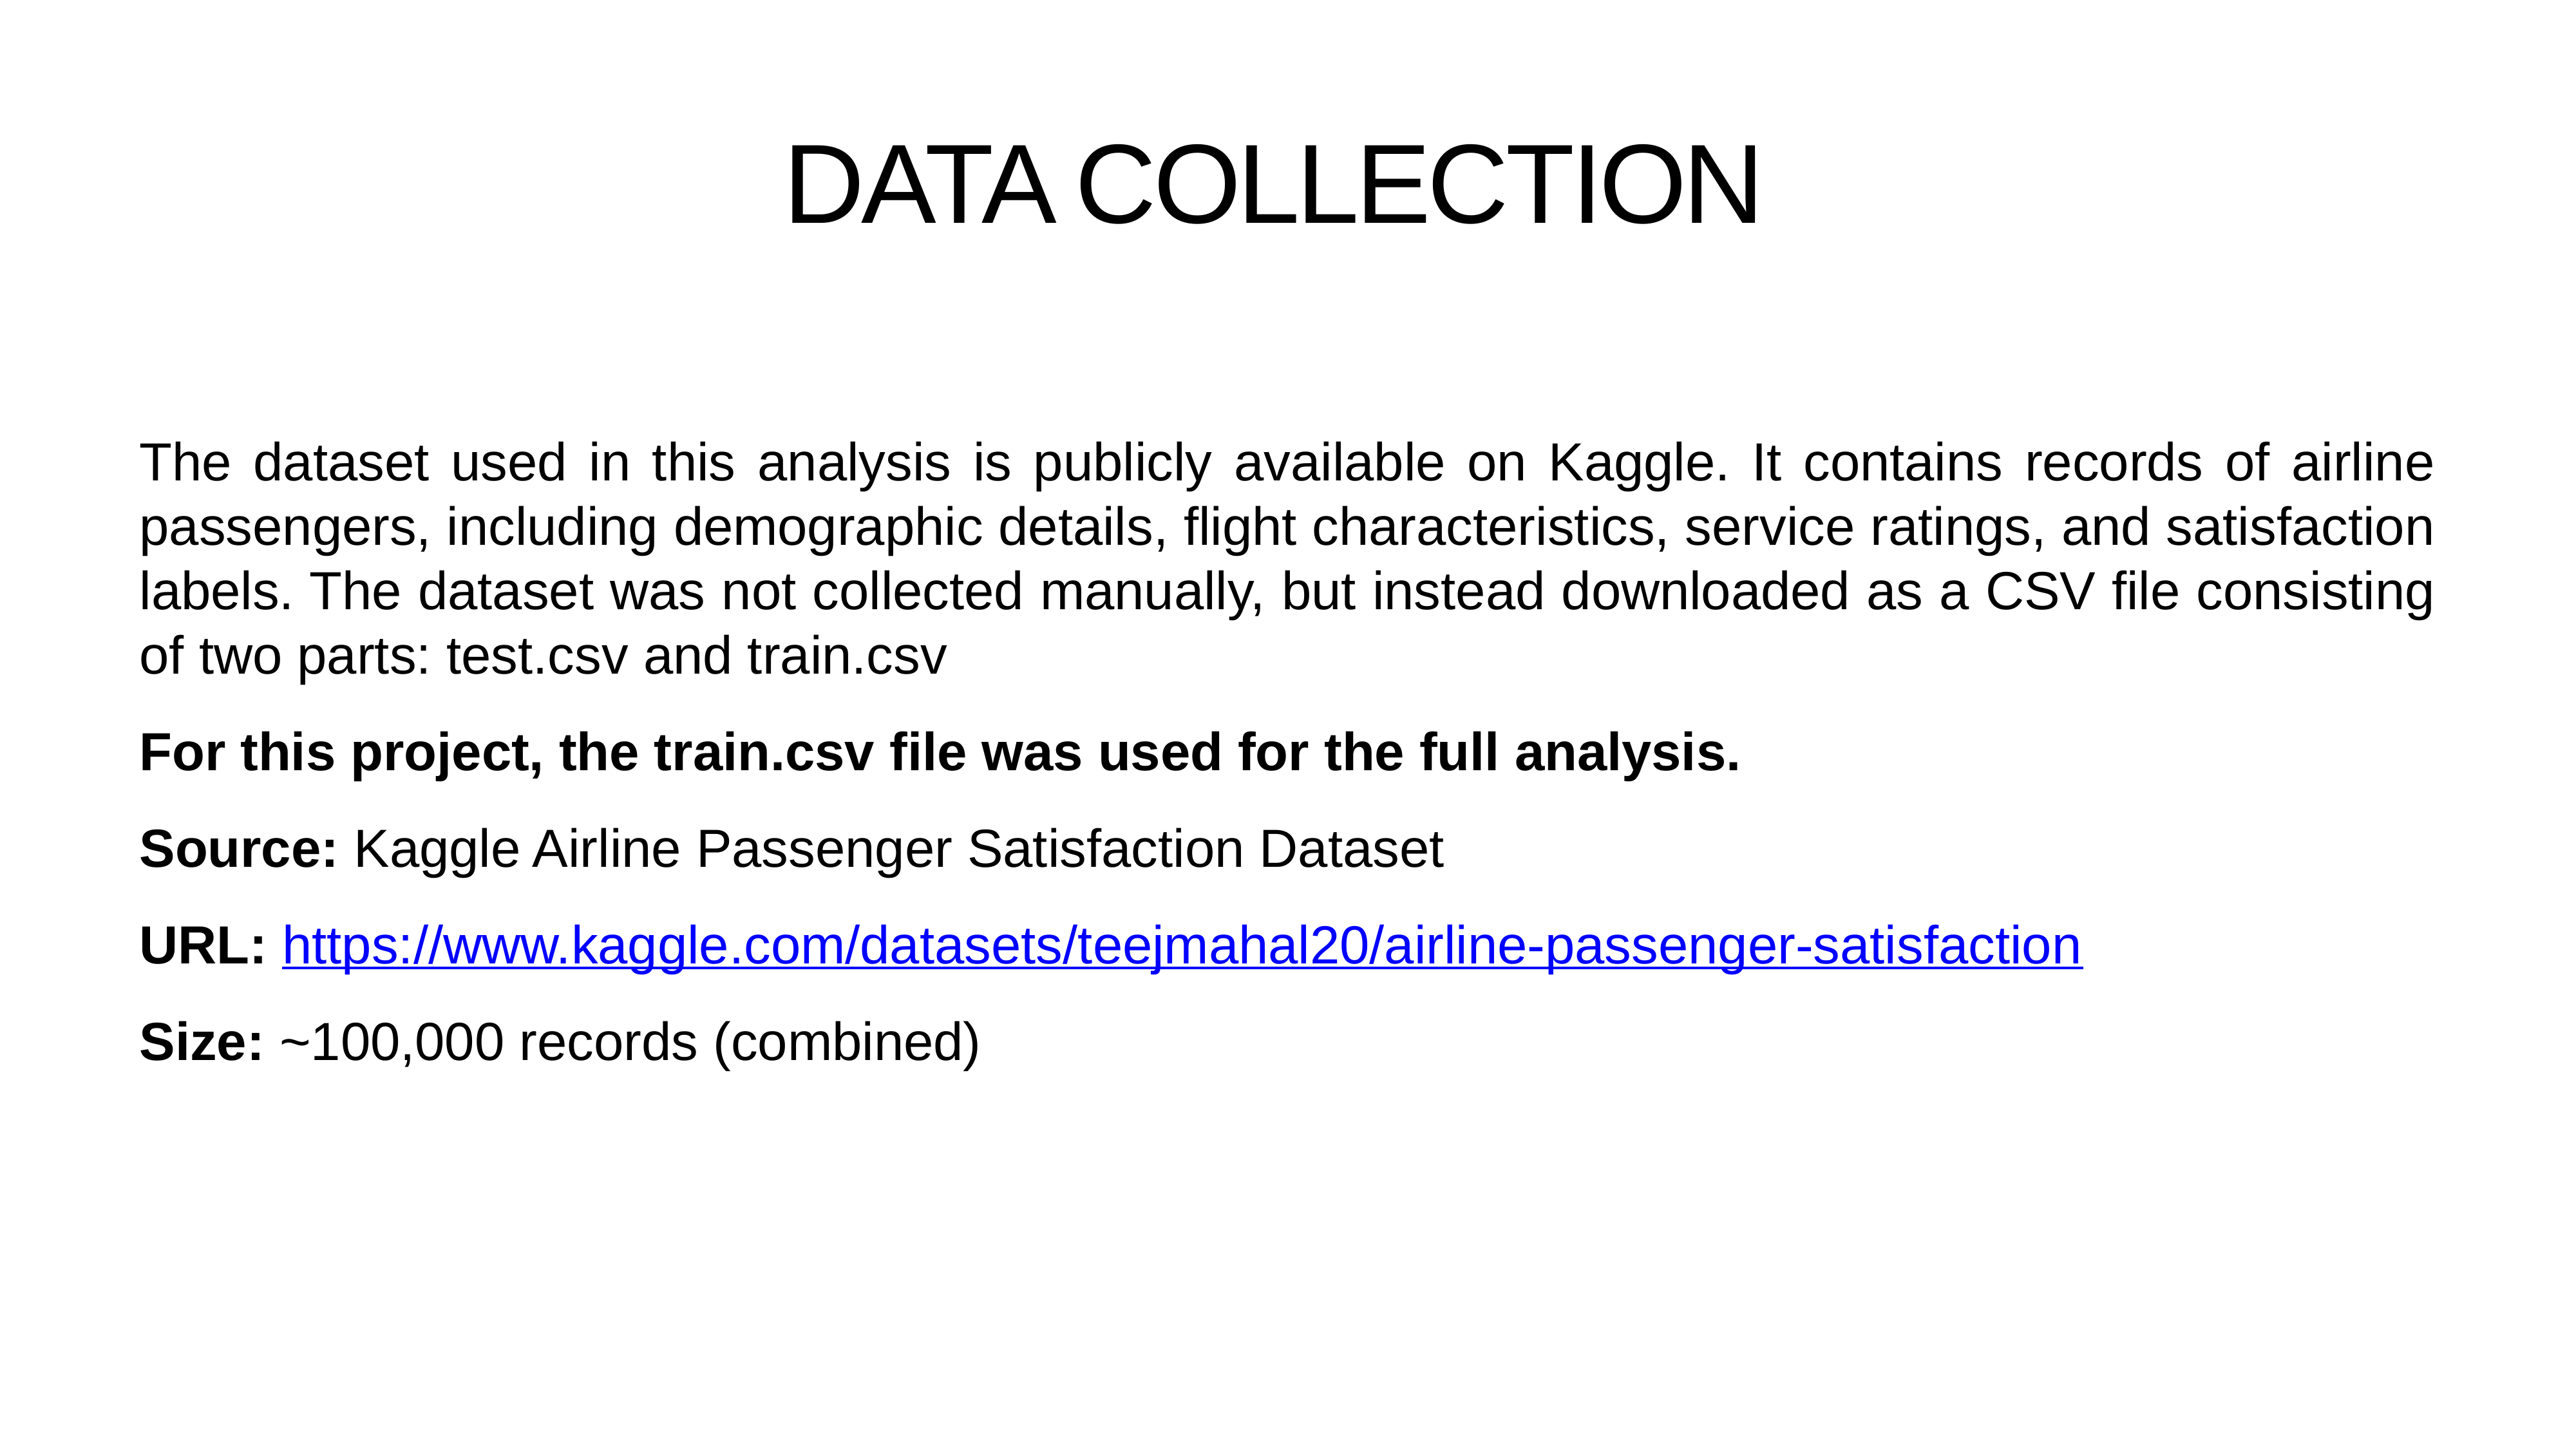

# DATA COLLECTION

The dataset used in this analysis is publicly available on Kaggle. It contains records of airline passengers, including demographic details, flight characteristics, service ratings, and satisfaction labels. The dataset was not collected manually, but instead downloaded as a CSV file consisting of two parts: test.csv and train.csv
For this project, the train.csv file was used for the full analysis.
Source: Kaggle Airline Passenger Satisfaction Dataset
URL: https://www.kaggle.com/datasets/teejmahal20/airline-passenger-satisfaction
Size: ~100,000 records (combined)